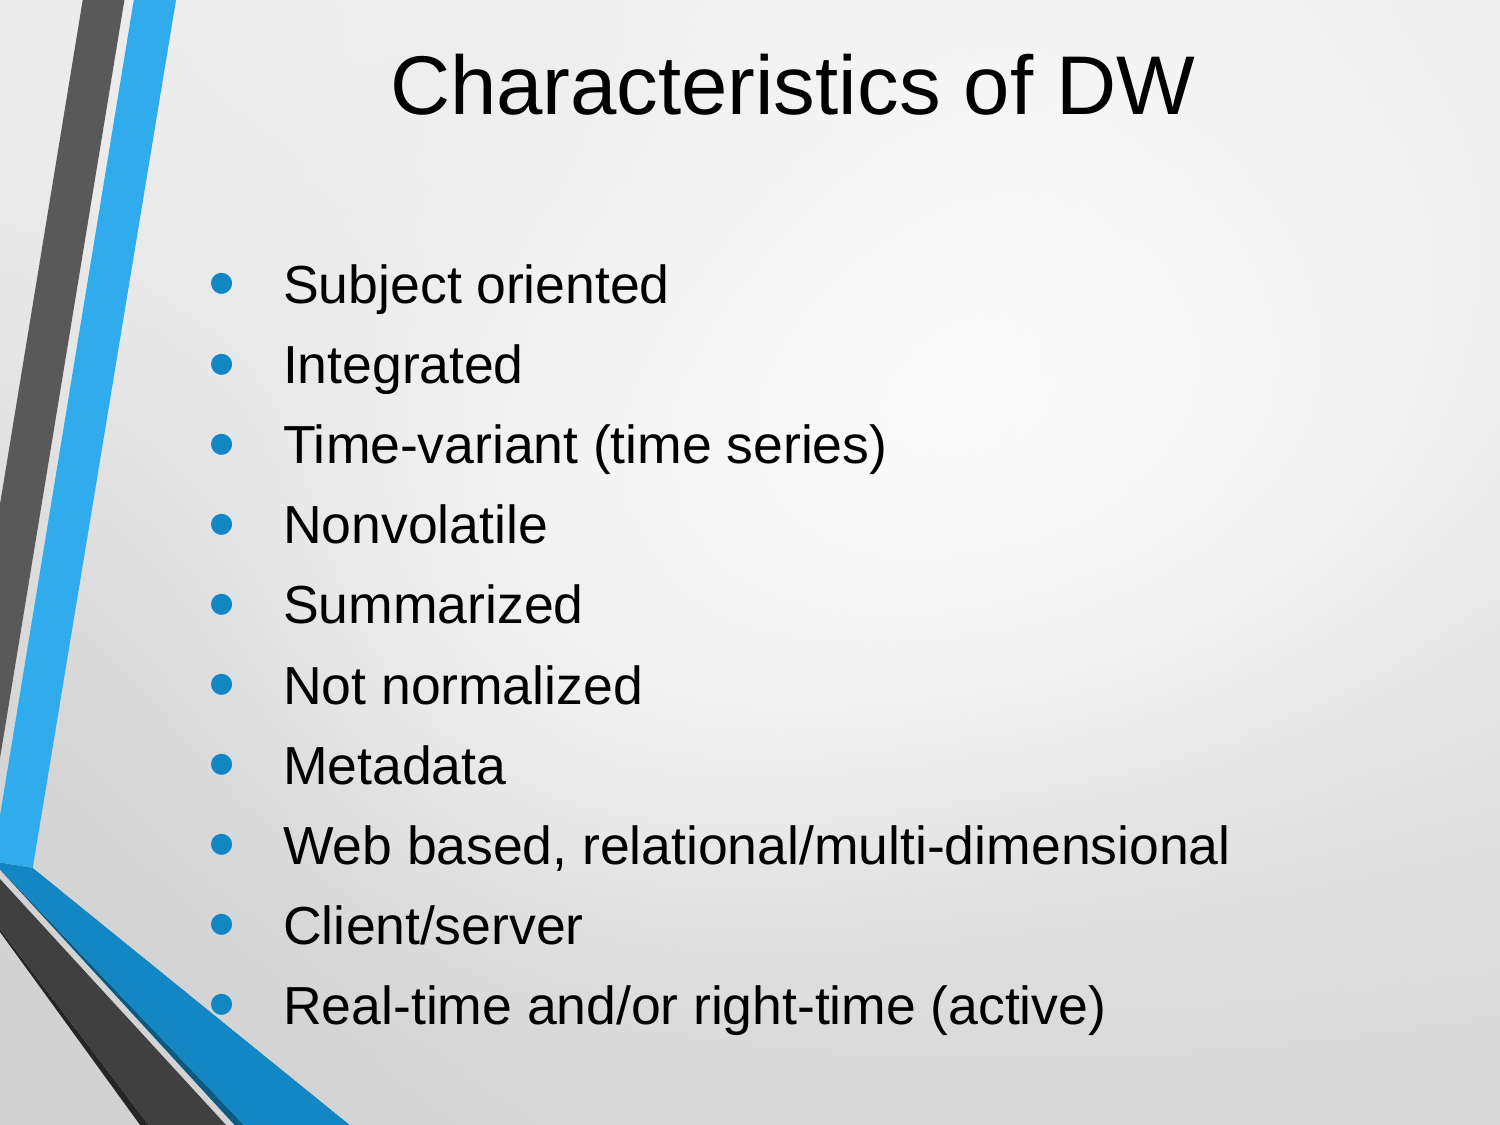

# Characteristics of DW
Subject oriented
Integrated
Time-variant (time series)
Nonvolatile
Summarized
Not normalized
Metadata
Web based, relational/multi-dimensional
Client/server
Real-time and/or right-time (active)